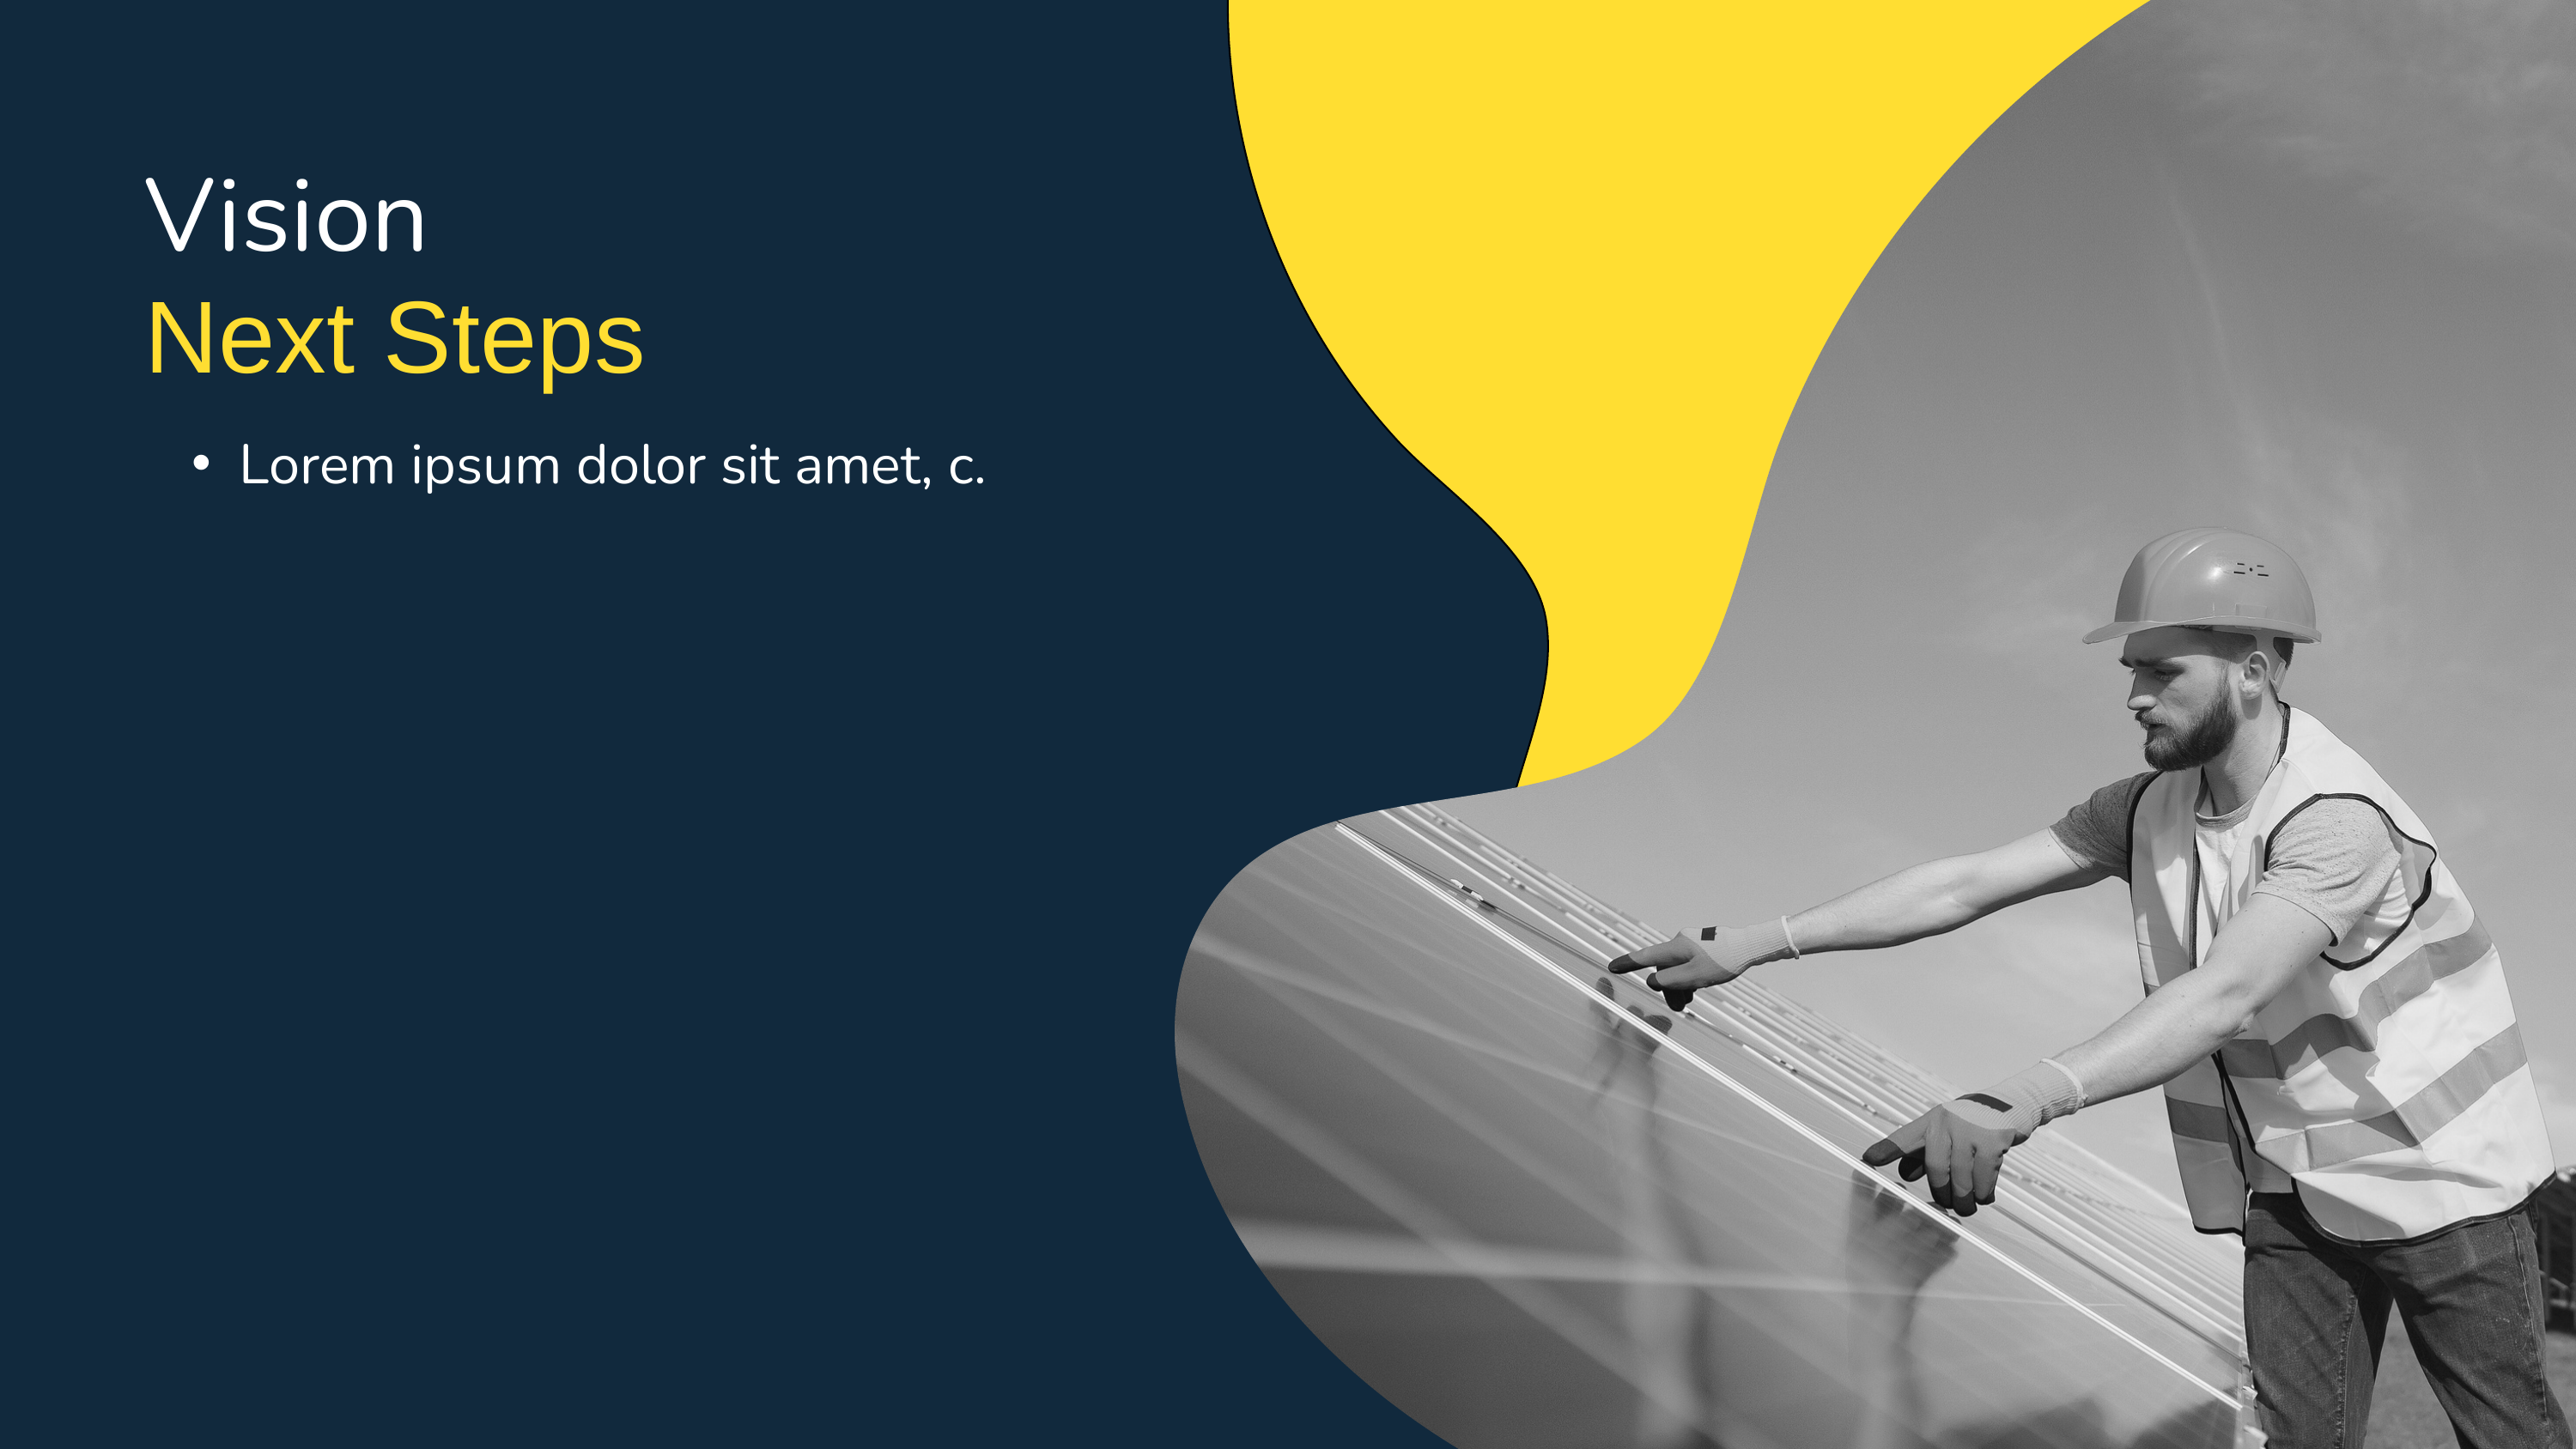

Vision
Next Steps
Lorem ipsum dolor sit amet, c.